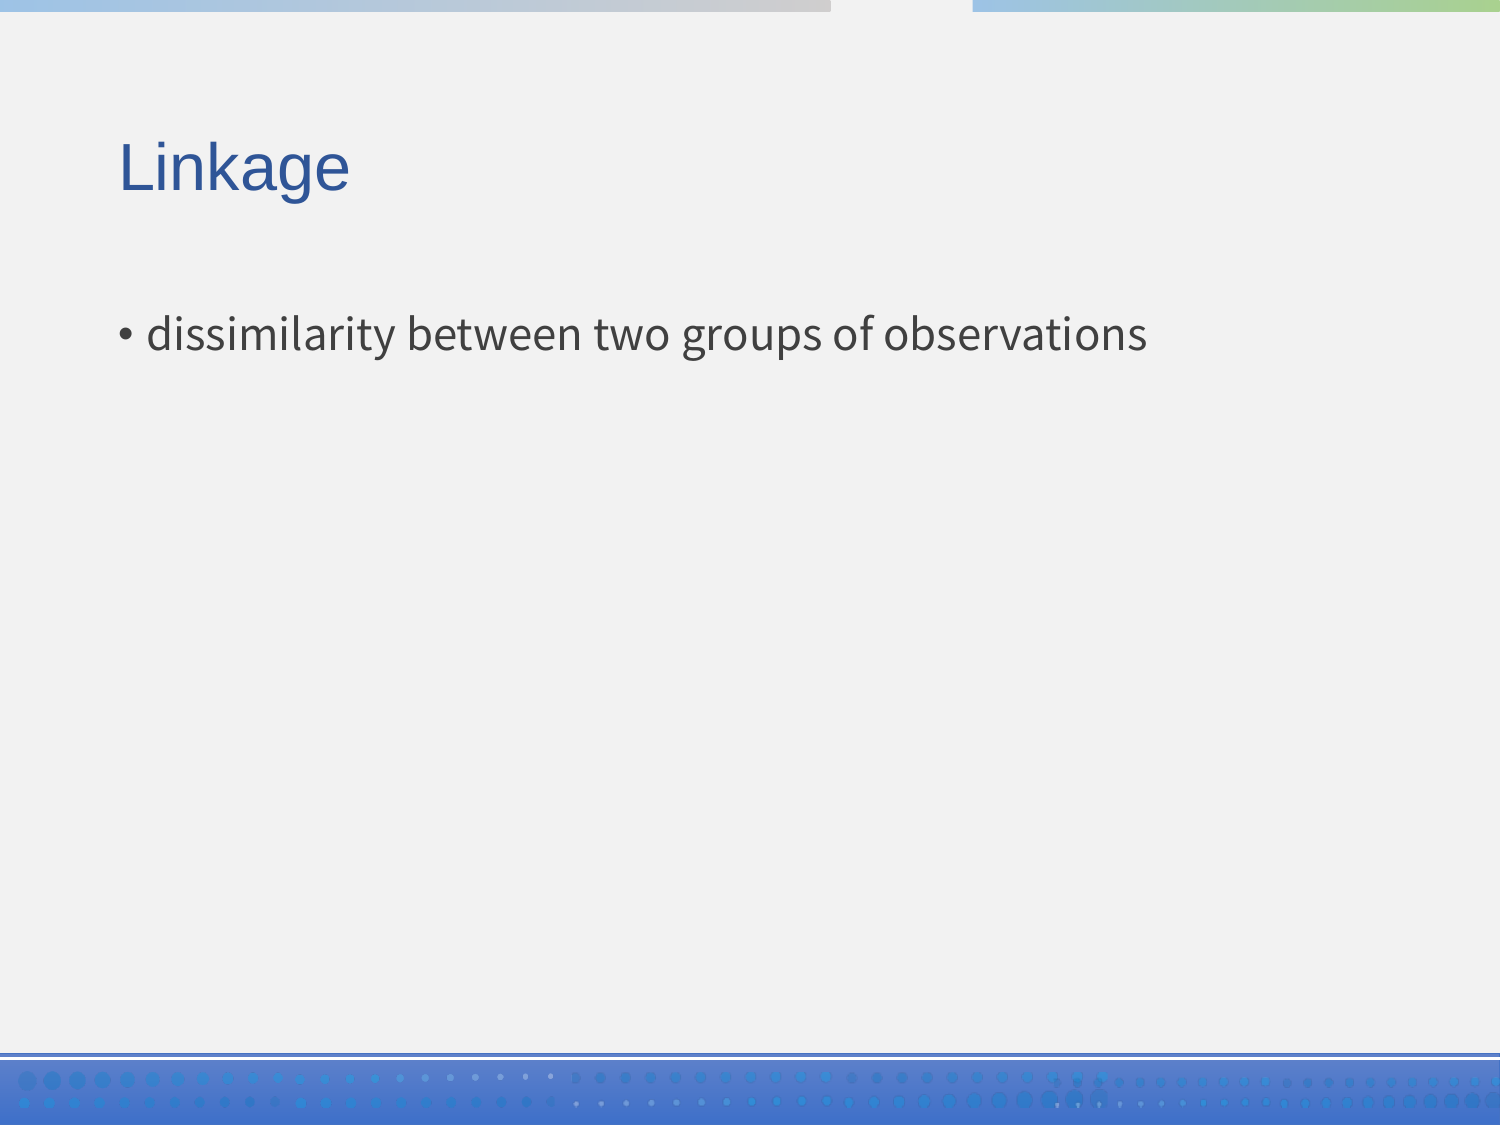

# Linkage
dissimilarity between two groups of observations